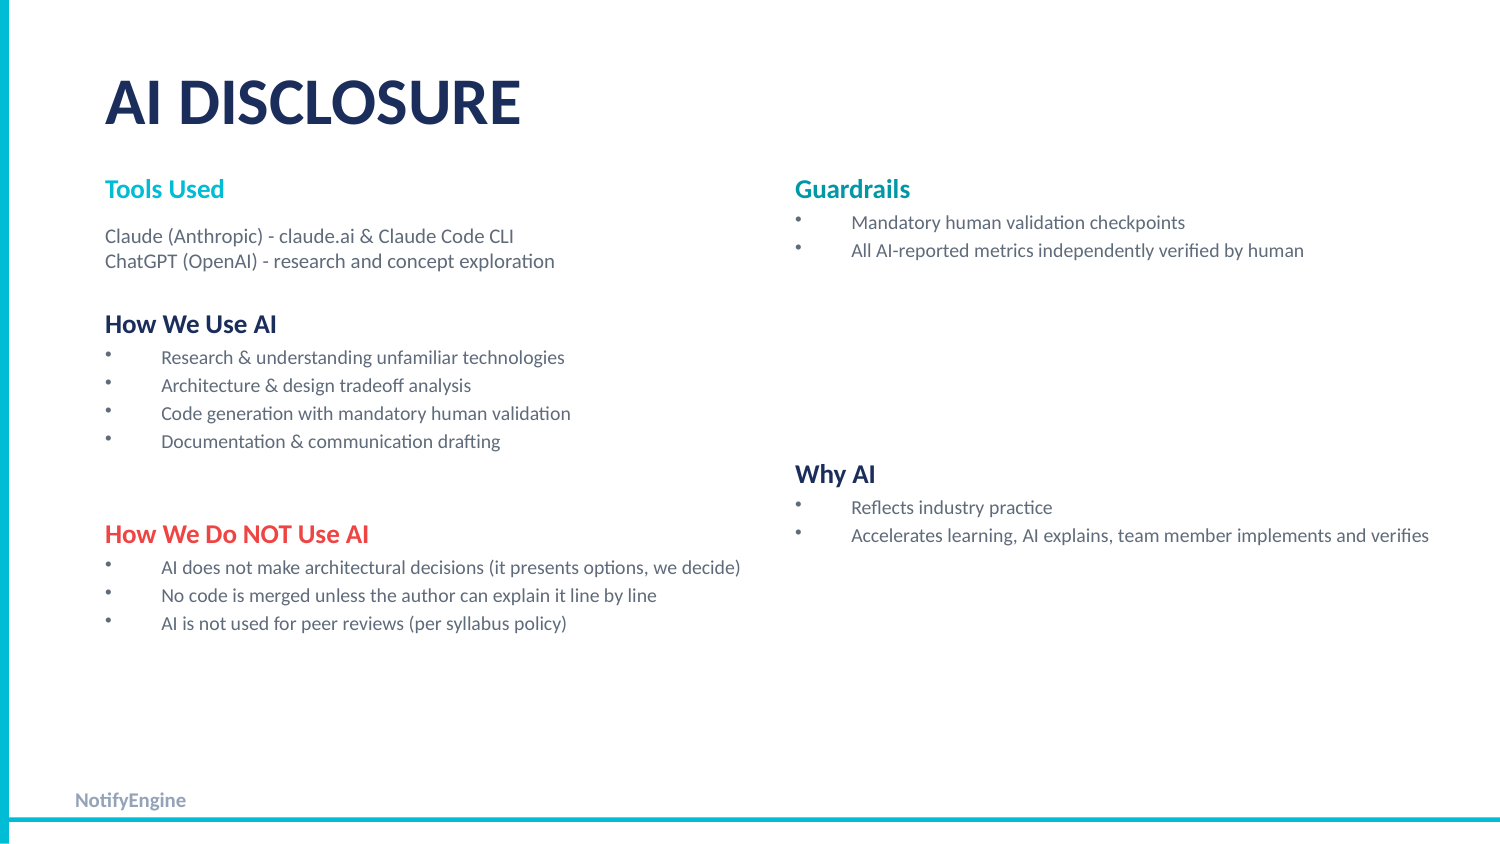

AI DISCLOSURE
Tools Used
Guardrails
Claude (Anthropic) - claude.ai & Claude Code CLI
ChatGPT (OpenAI) - research and concept exploration
Mandatory human validation checkpoints
All AI-reported metrics independently verified by human
How We Use AI
Research & understanding unfamiliar technologies
Architecture & design tradeoff analysis
Code generation with mandatory human validation
Documentation & communication drafting
Why AI
Reflects industry practice
Accelerates learning, AI explains, team member implements and verifies
How We Do NOT Use AI
AI does not make architectural decisions (it presents options, we decide)
No code is merged unless the author can explain it line by line
AI is not used for peer reviews (per syllabus policy)
NotifyEngine